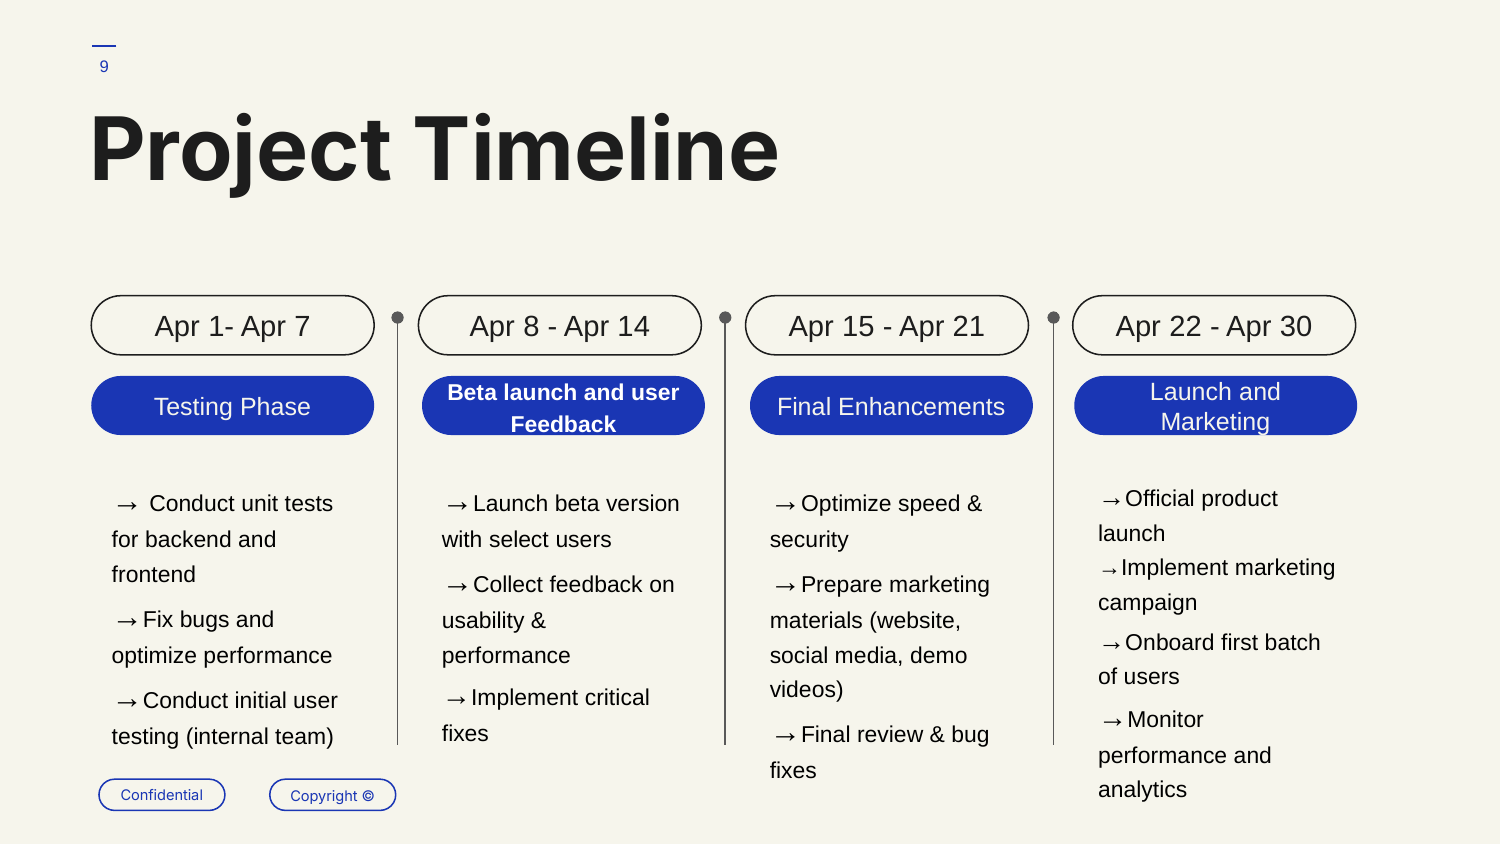

9
# Project Timeline
Apr 1- Apr 7
Apr 8 - Apr 14
Apr 15 - Apr 21
Apr 22 - Apr 30
Testing Phase
Beta launch and user Feedback
Final Enhancements
Launch and Marketing
→ Conduct unit tests for backend and frontend
→Fix bugs and optimize performance
→Conduct initial user testing (internal team)

→Launch beta version with select users
→Collect feedback on usability & performance
→Implement critical fixes
→Official product launch
→Implement marketing campaign
→Onboard first batch of users
→Monitor performance and analytics
→Optimize speed & security
→Prepare marketing materials (website, social media, demo videos)
→Final review & bug fixes